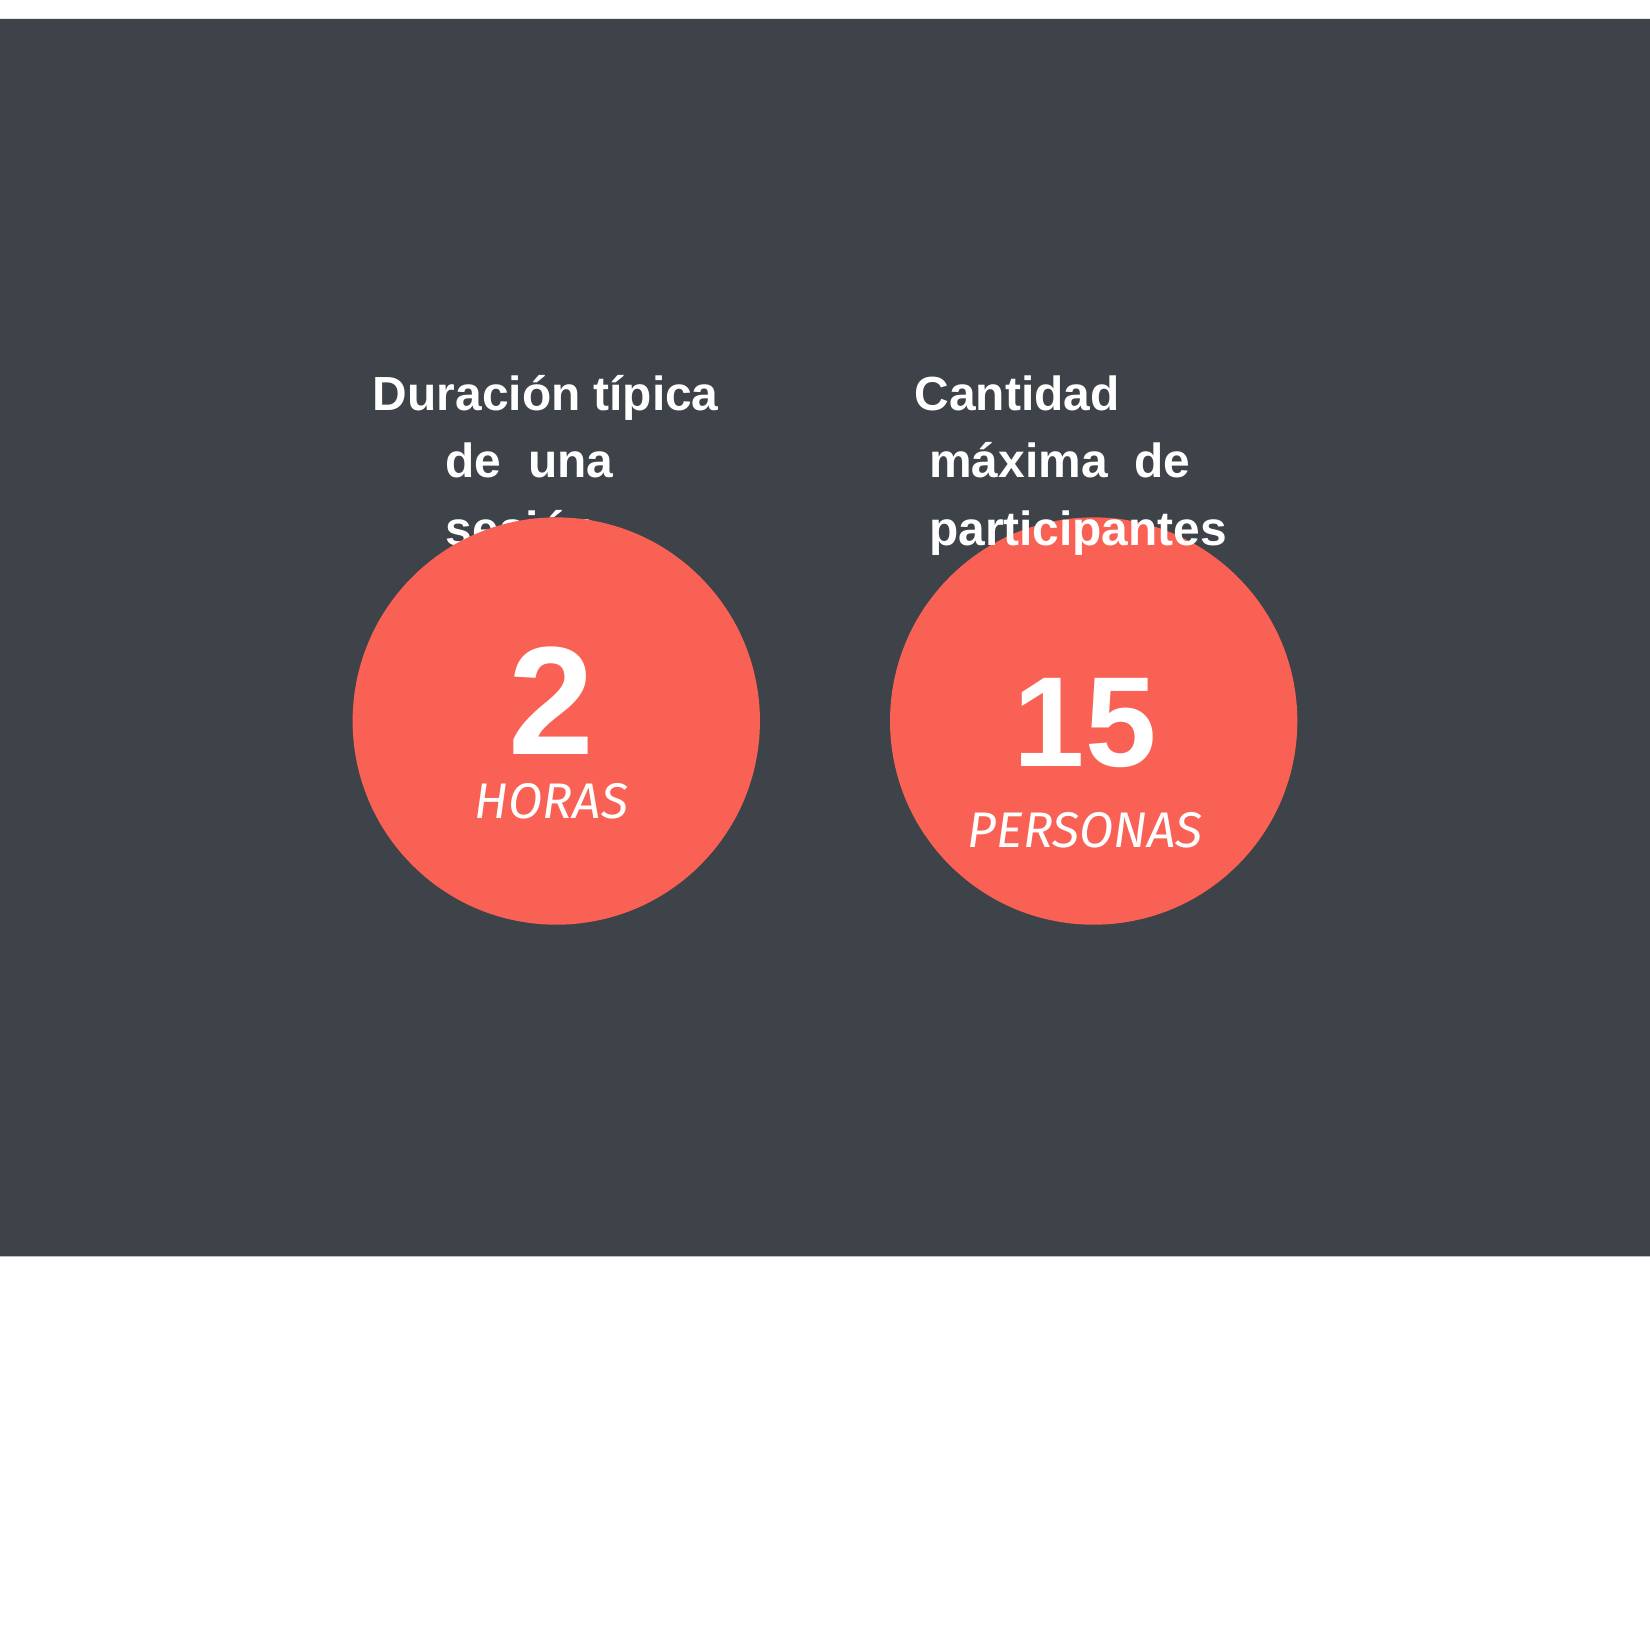

Duración típica de  una sesión
Cantidad máxima  de participantes

2
15
PERSONAS
HORAS